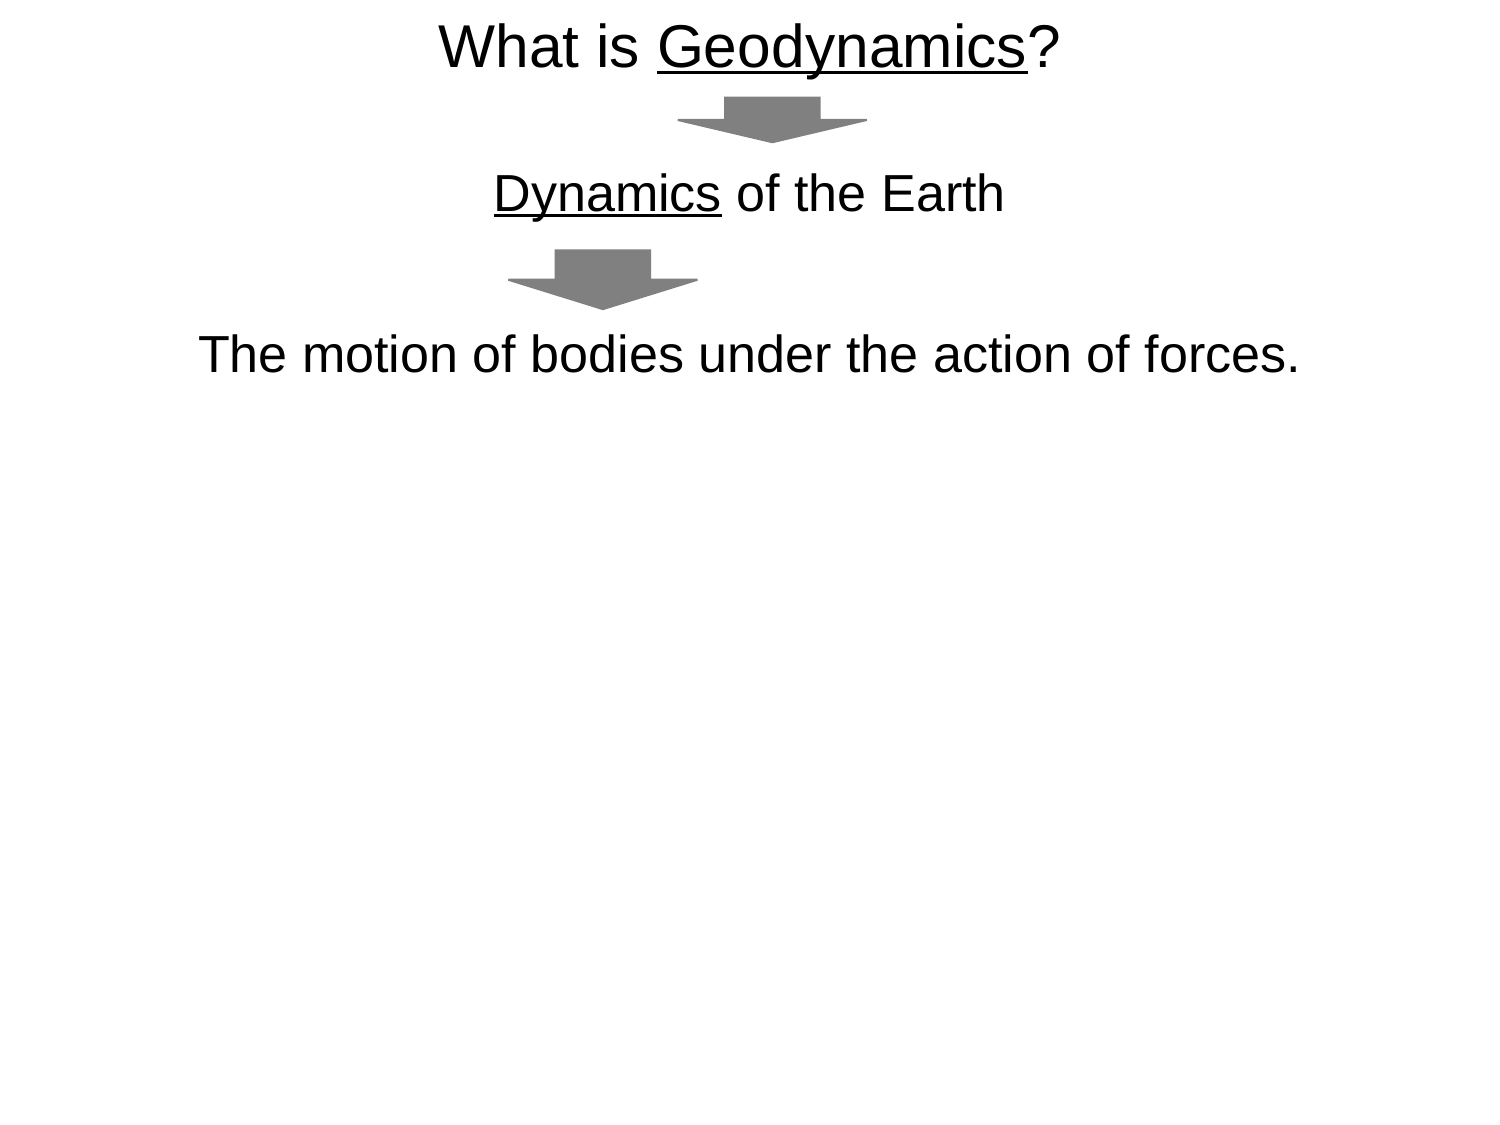

What is Geodynamics?

Dynamics of the Earth

The motion of bodies under the action of forces.